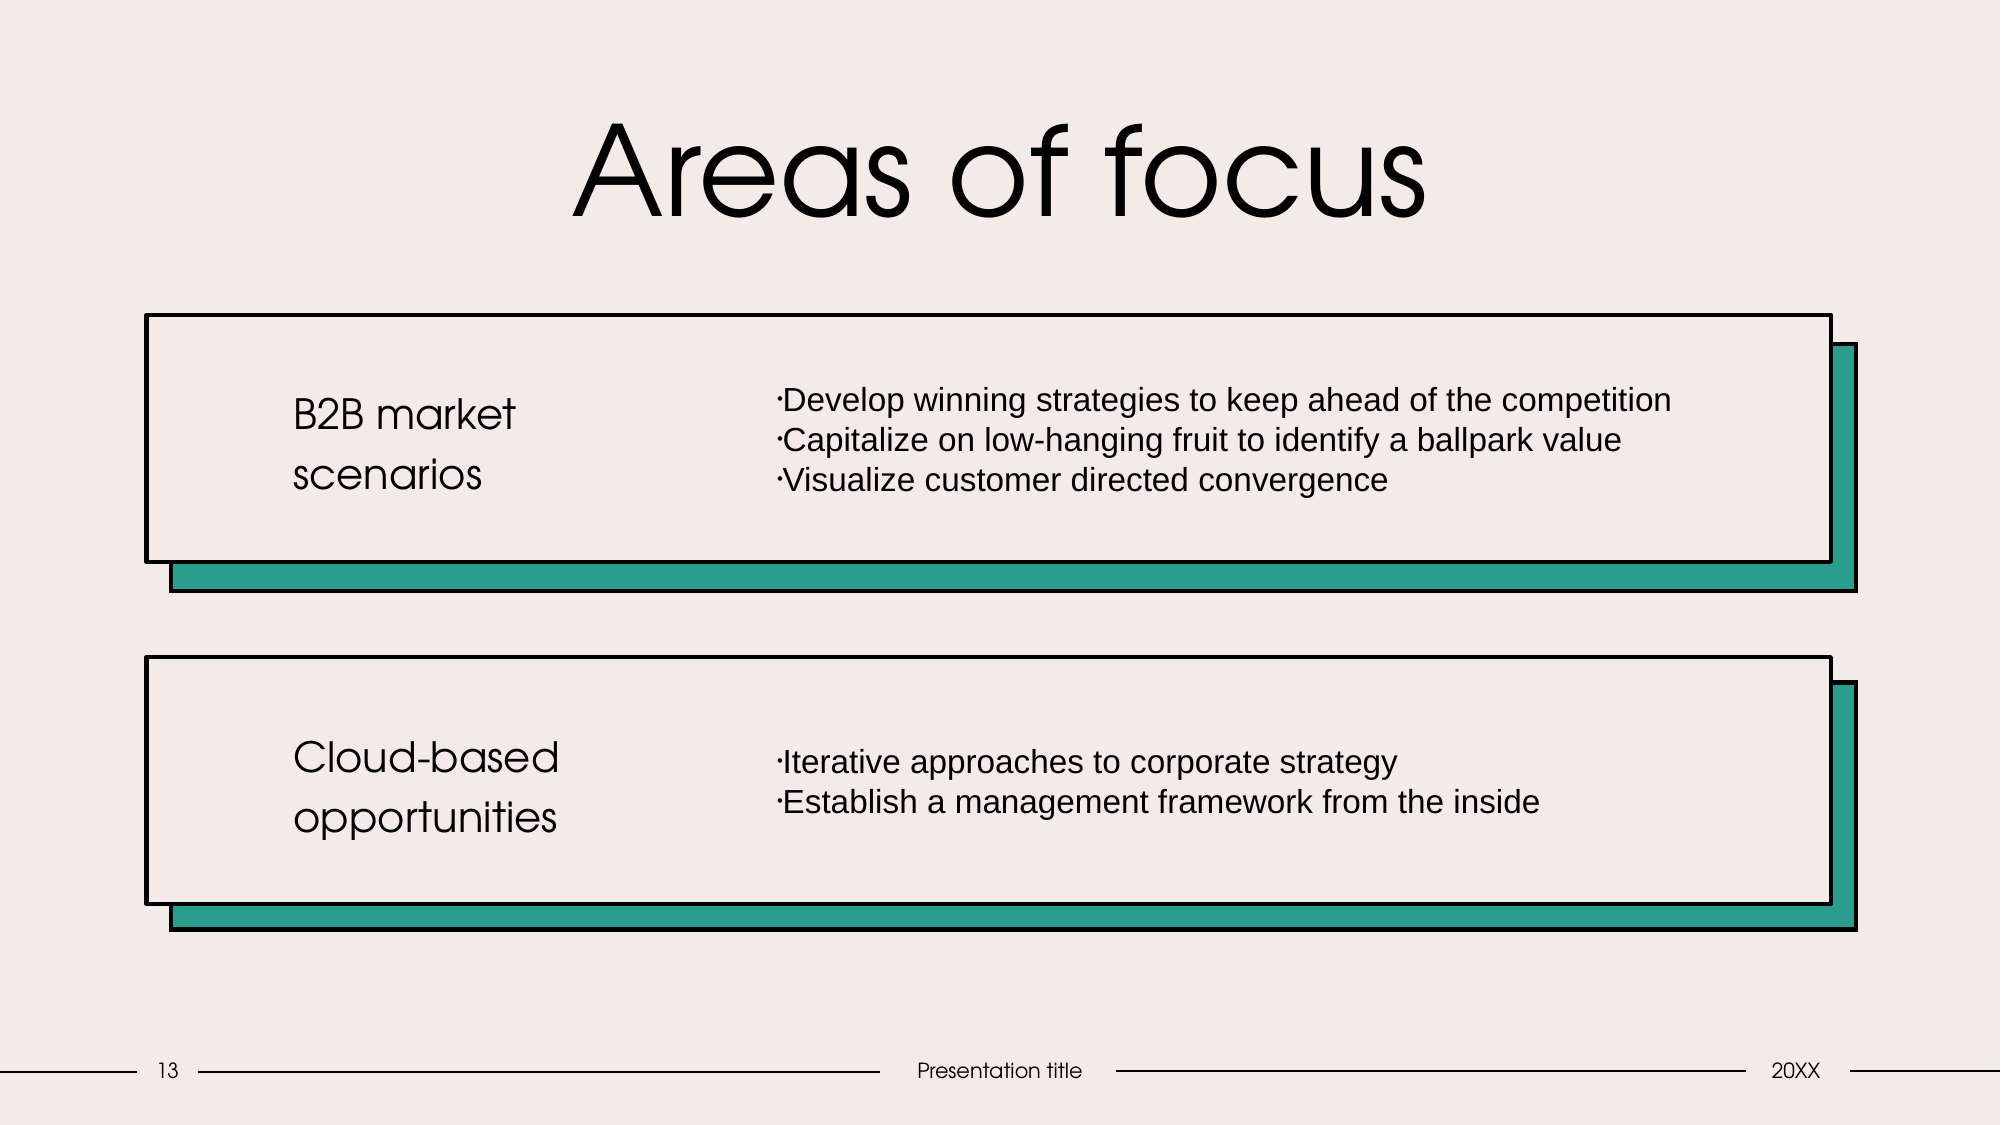

# Areas of focus
B2B market
scenarios​
Develop winning strategies to keep ahead of the competition
Capitalize on low-hanging fruit to identify a ballpark value
Visualize customer directed convergence
Cloud-based opportunities
Iterative approaches to corporate strategy
Establish a management framework from the inside
13
Presentation title
20XX